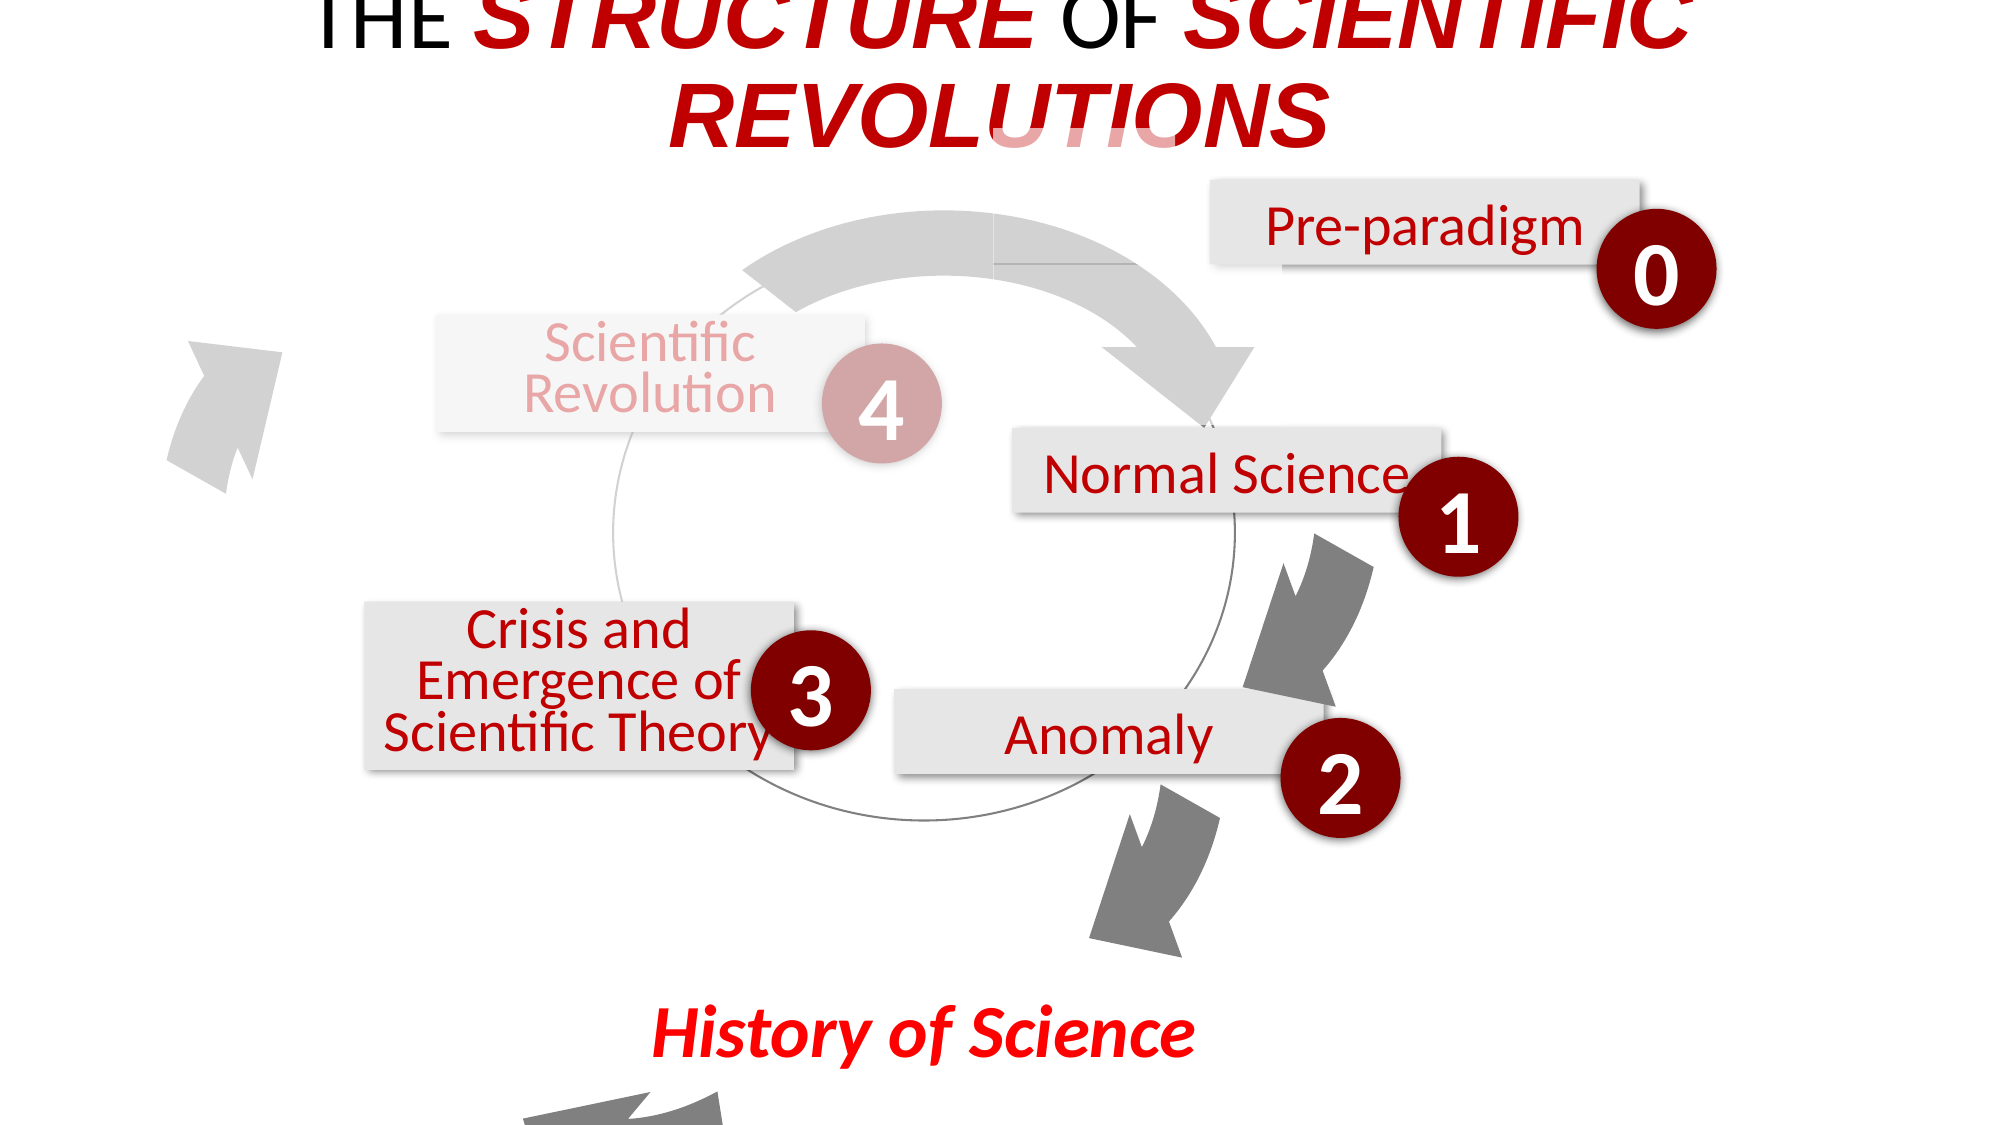

# THE STRUCTURE OF SCIENTIFIC REVOLUTIONS

Pre-paradigm
0

Scientific Revolution
4

Normal Science
1

Crisis and
Emergence of Scientific Theory
3

Anomaly
2
History of Science